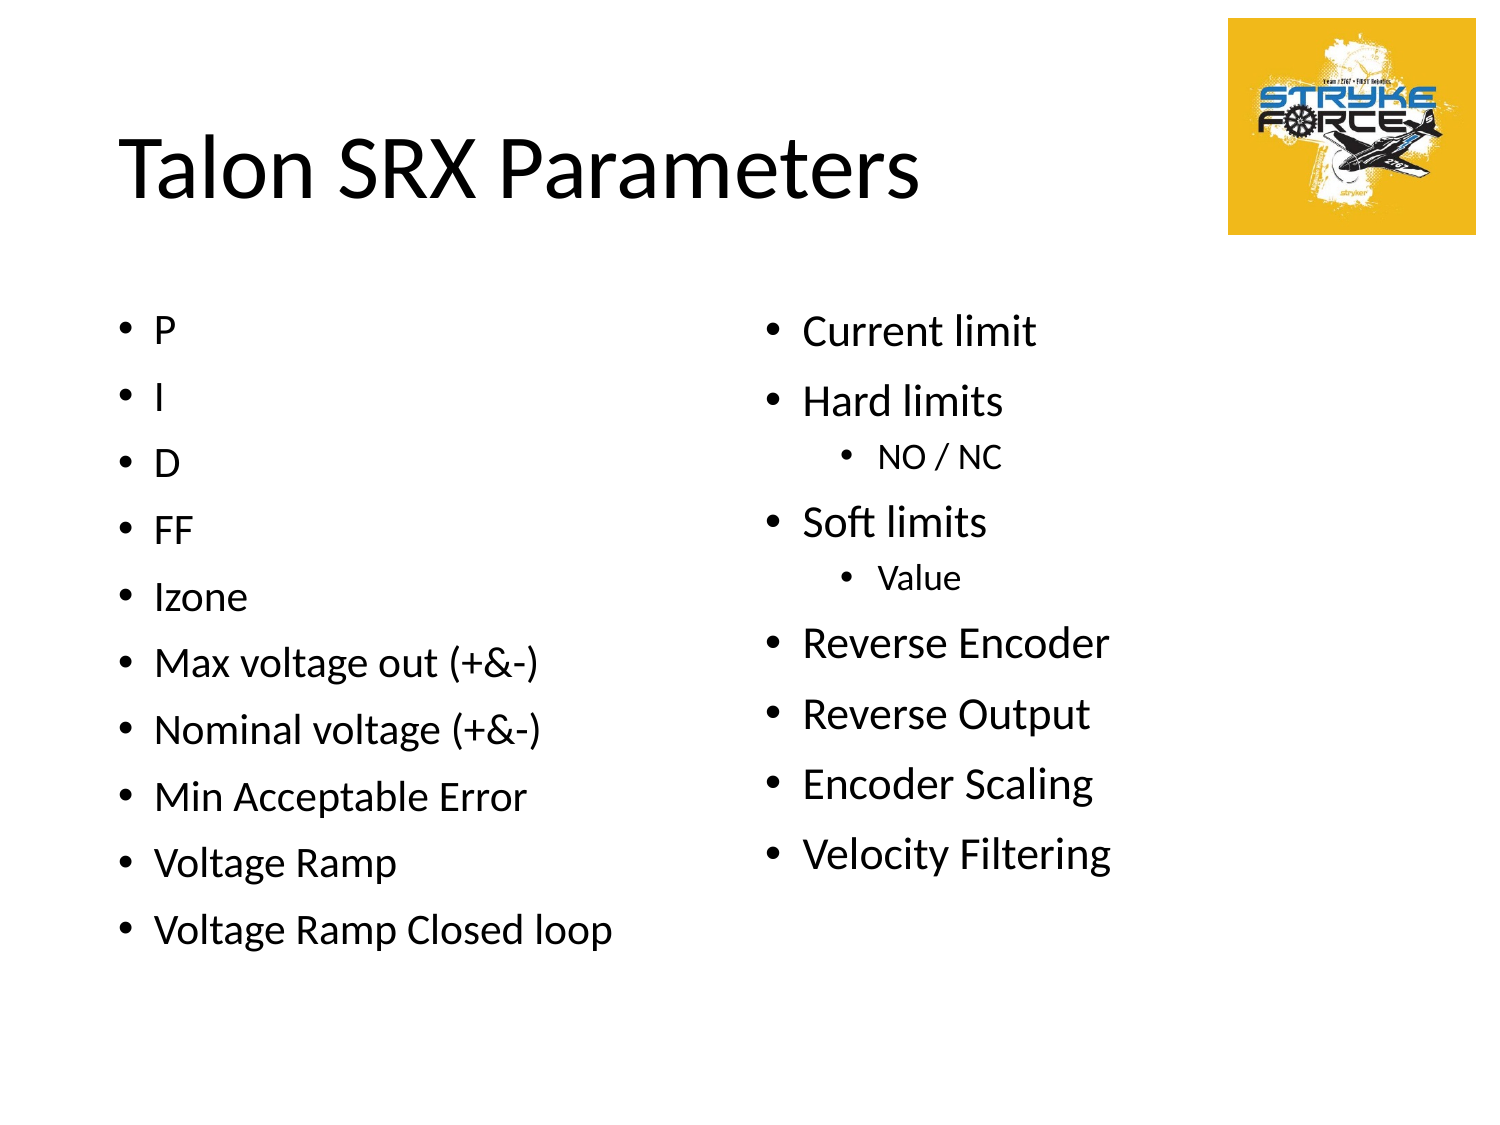

# Talon SRX Parameters
P
I
D
FF
Izone
Max voltage out (+&-)
Nominal voltage (+&-)
Min Acceptable Error
Voltage Ramp
Voltage Ramp Closed loop
Current limit
Hard limits
NO / NC
Soft limits
Value
Reverse Encoder
Reverse Output
Encoder Scaling
Velocity Filtering